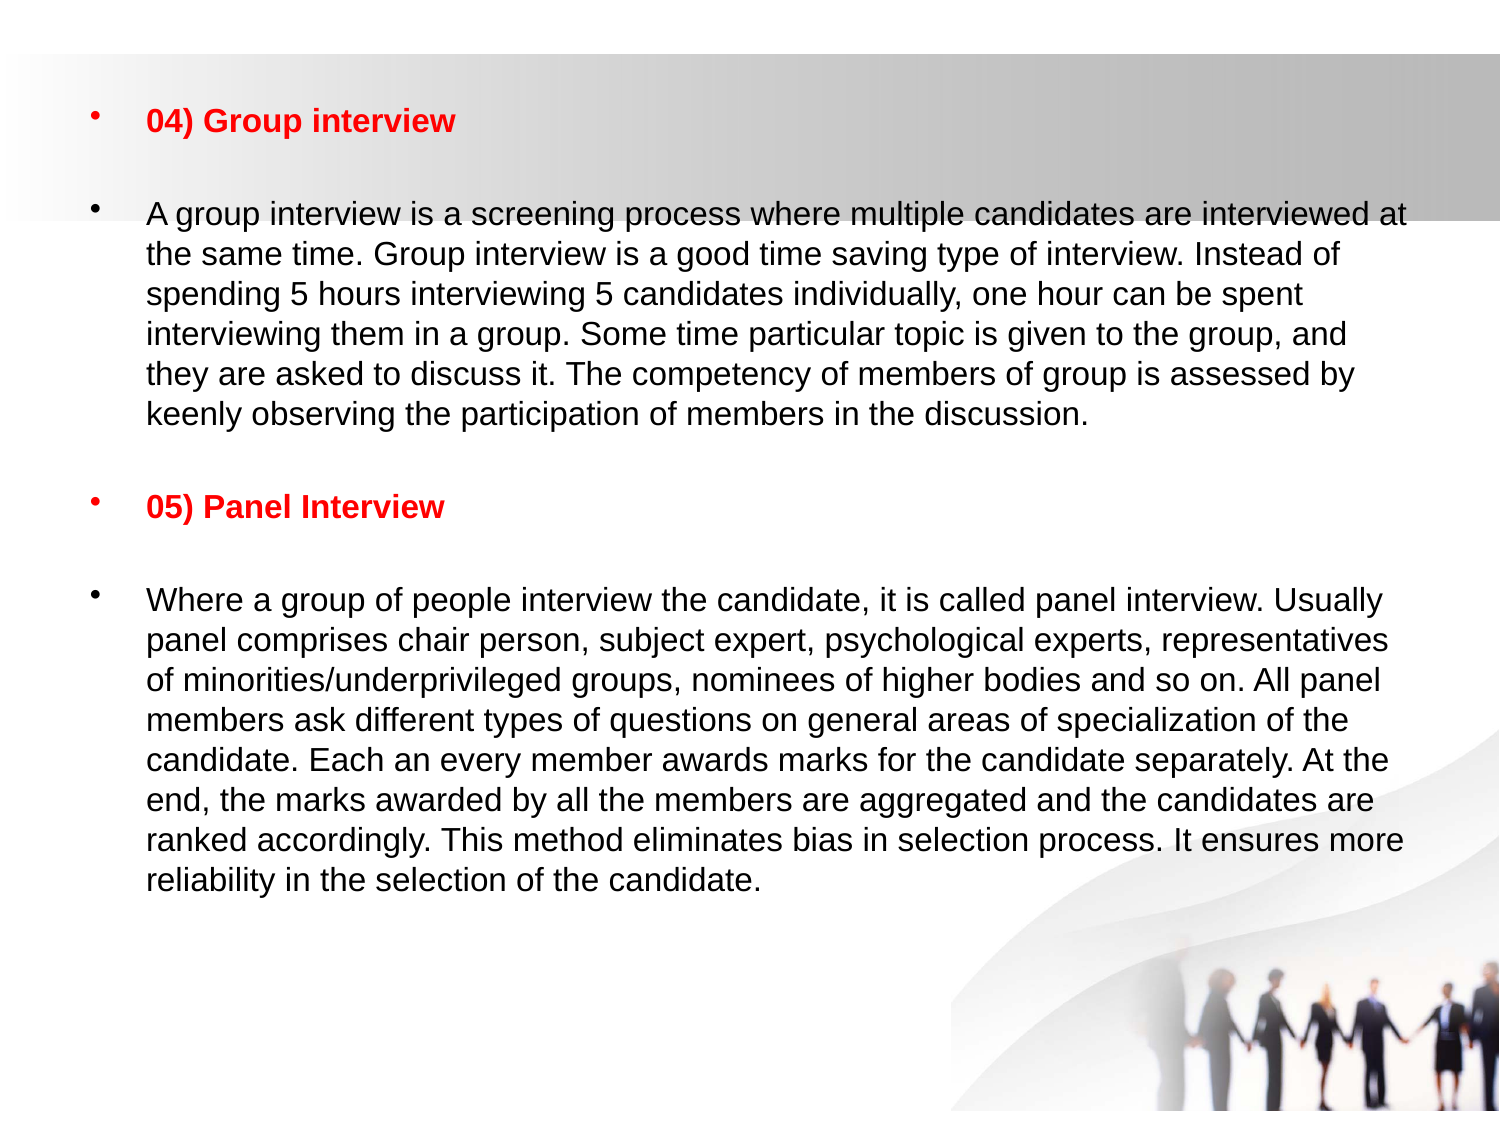

04) Group interview

A group interview is a screening process where multiple candidates are interviewed at the same time. Group interview is a good time saving type of interview. Instead of spending 5 hours interviewing 5 candidates individually, one hour can be spent interviewing them in a group. Some time particular topic is given to the group, and they are asked to discuss it. The competency of members of group is assessed by keenly observing the participation of members in the discussion.

05) Panel Interview

Where a group of people interview the candidate, it is called panel interview. Usually panel comprises chair person, subject expert, psychological experts, representatives of minorities/underprivileged groups, nominees of higher bodies and so on. All panel members ask different types of questions on general areas of specialization of the candidate. Each an every member awards marks for the candidate separately. At the end, the marks awarded by all the members are aggregated and the candidates are ranked accordingly. This method eliminates bias in selection process. It ensures more reliability in the selection of the candidate.